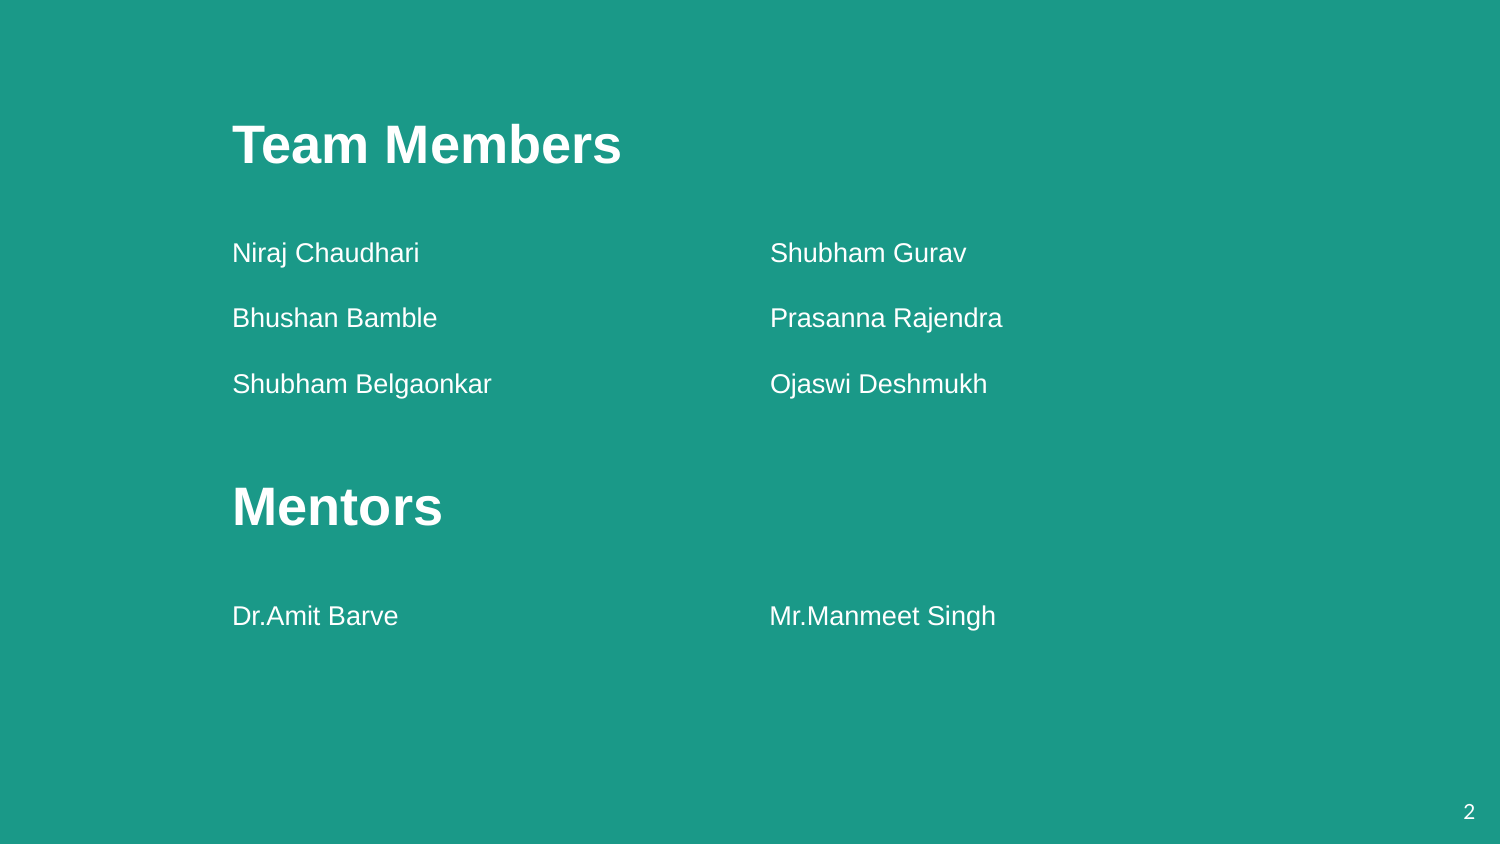

# Team Members
Niraj Chaudhari
Shubham Gurav
Bhushan Bamble
Prasanna Rajendra
Ojaswi Deshmukh
Shubham Belgaonkar
Mentors
Mr.Manmeet Singh
Dr.Amit Barve
2